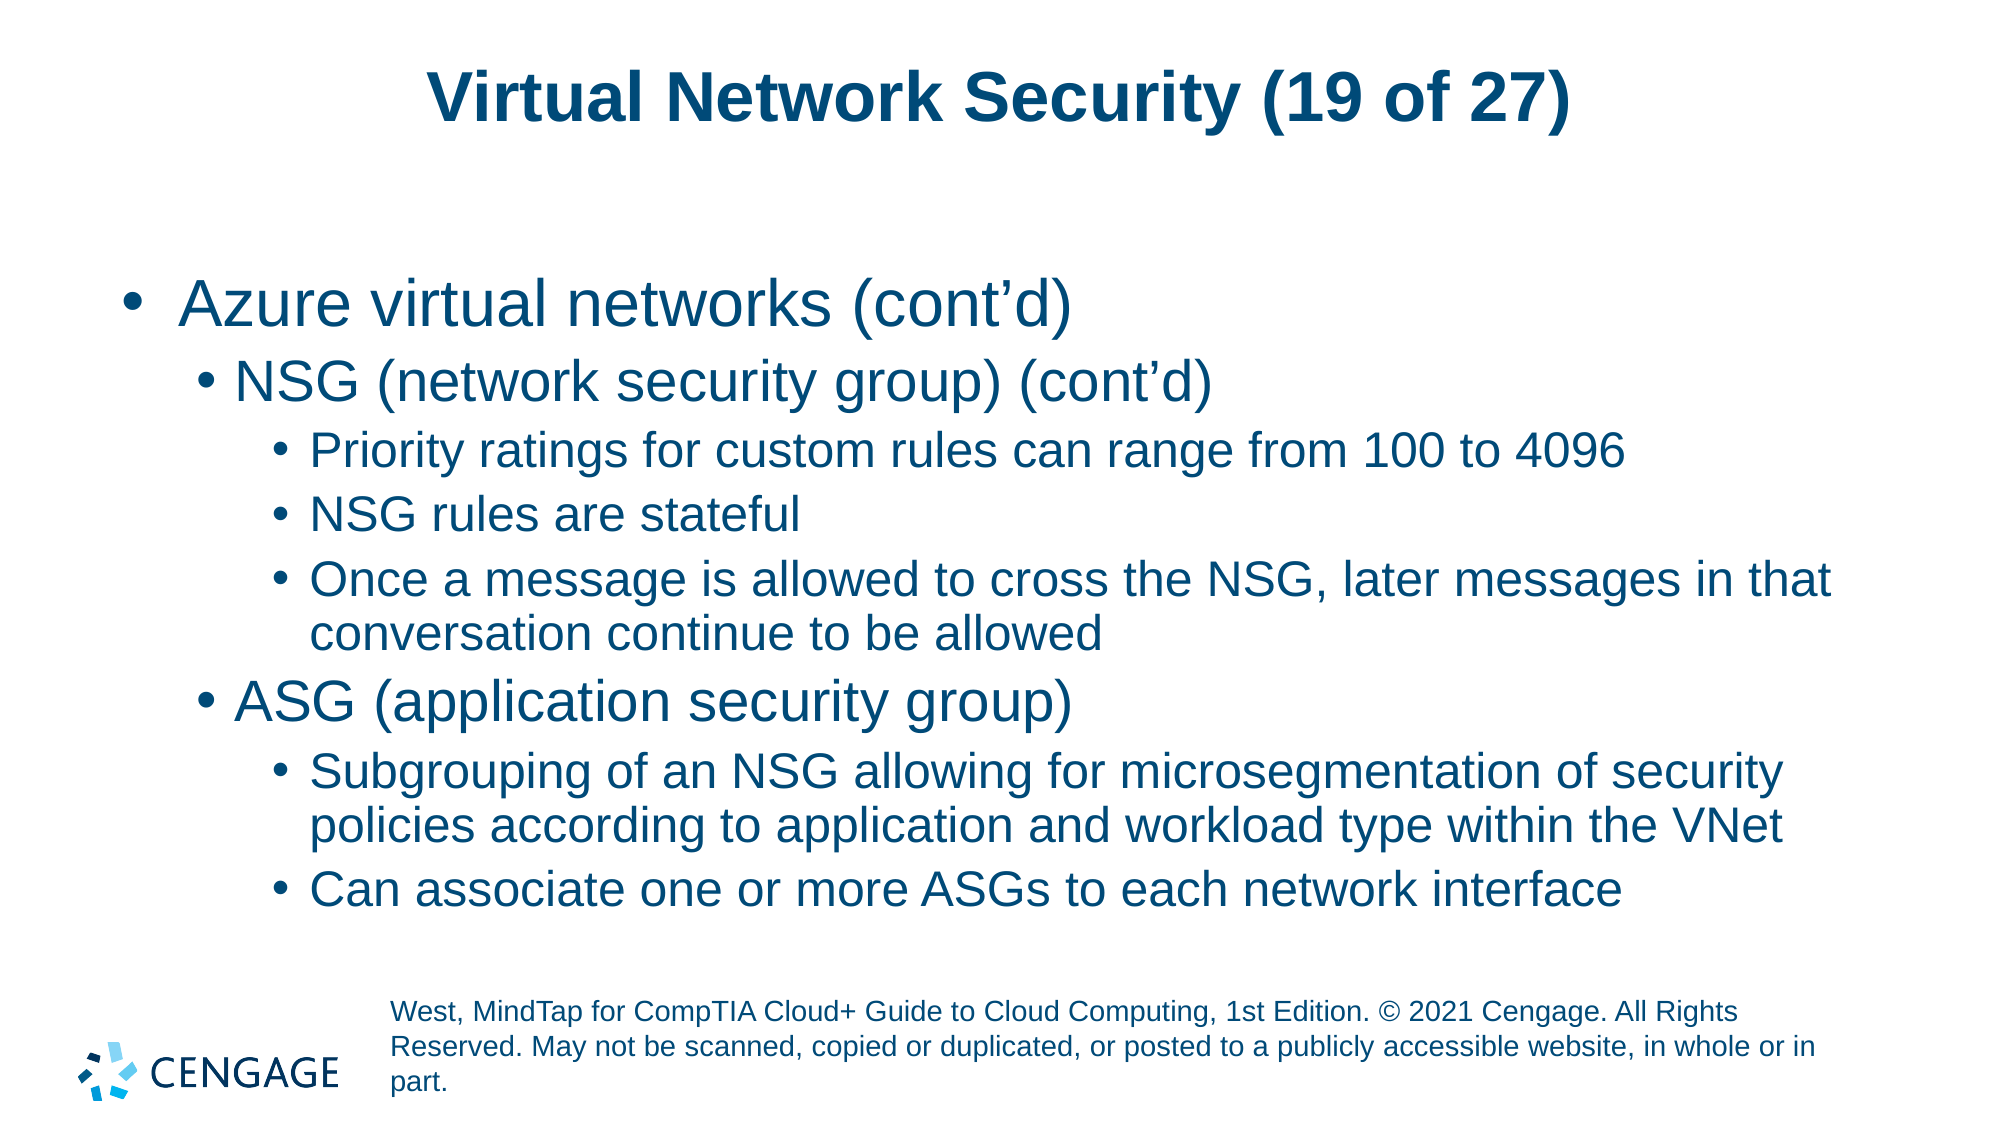

# Virtual Network Security (19 of 27)
Azure virtual networks (cont’d)
NSG (network security group) (cont’d)
Priority ratings for custom rules can range from 100 to 4096
NSG rules are stateful
Once a message is allowed to cross the NSG, later messages in that conversation continue to be allowed
ASG (application security group)
Subgrouping of an NSG allowing for microsegmentation of security policies according to application and workload type within the VNet
Can associate one or more ASGs to each network interface